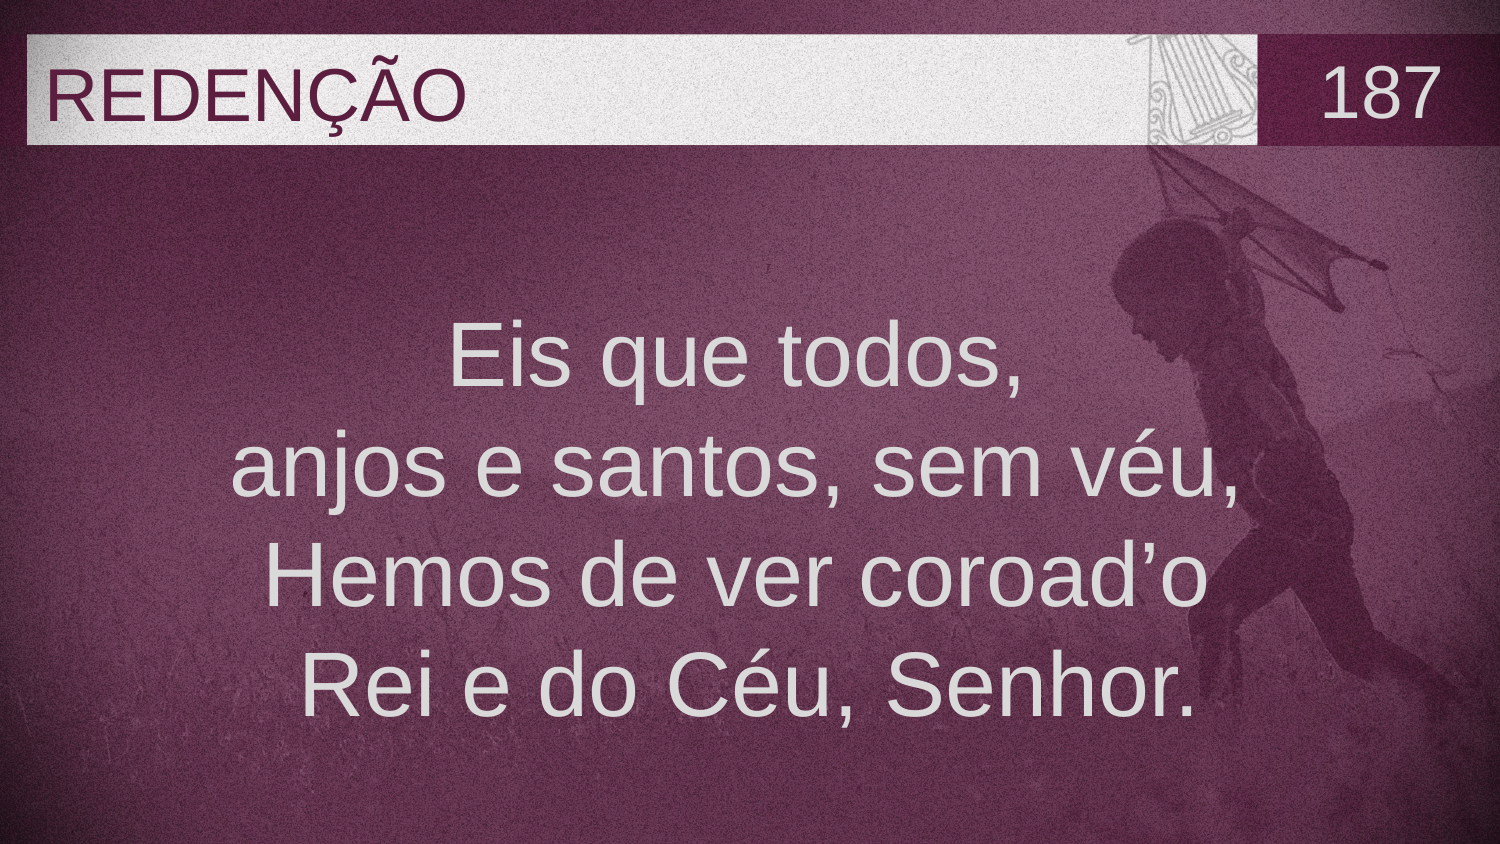

# REDENÇÃO
187
Eis que todos,
anjos e santos, sem véu,
Hemos de ver coroad’o
Rei e do Céu, Senhor.